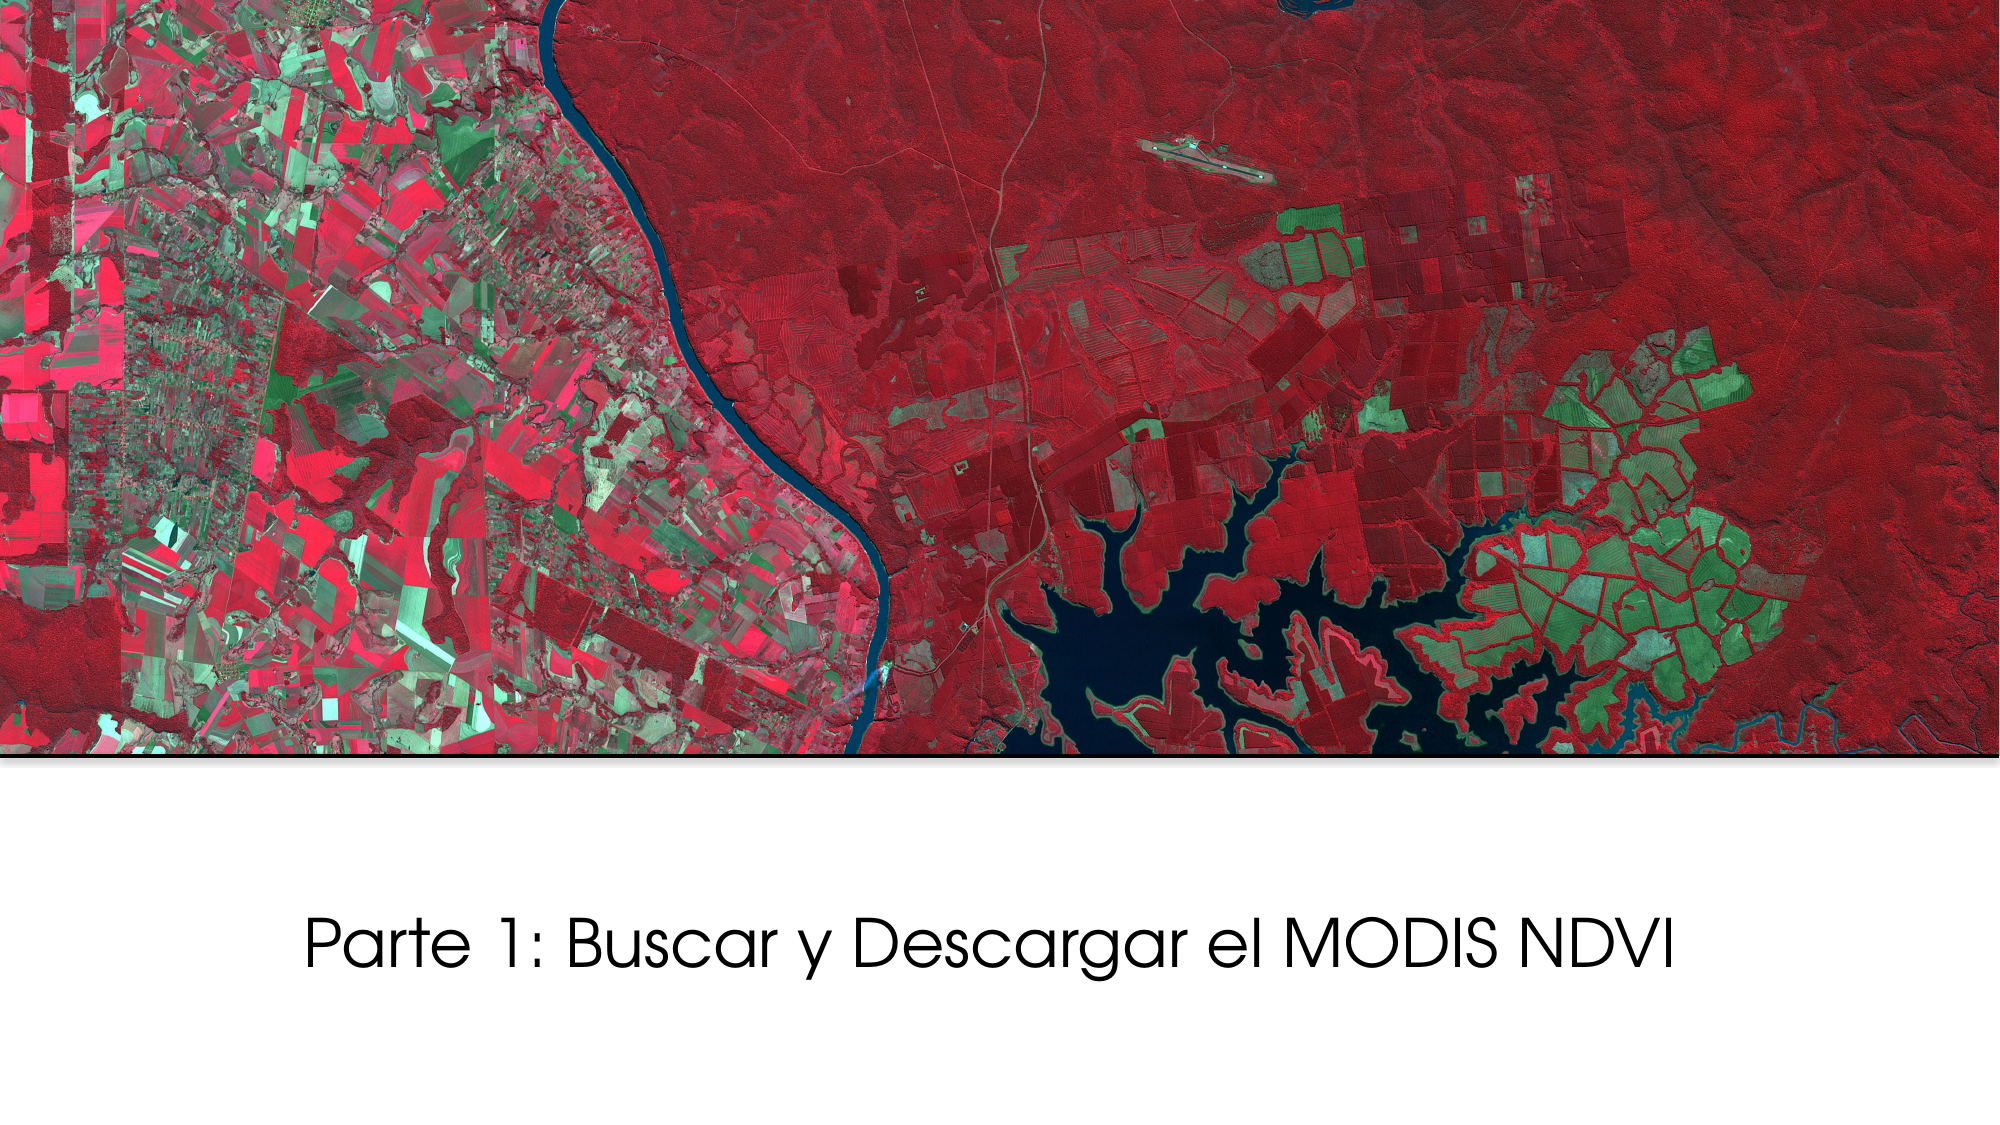

# Parte 1: Buscar y Descargar el MODIS NDVI